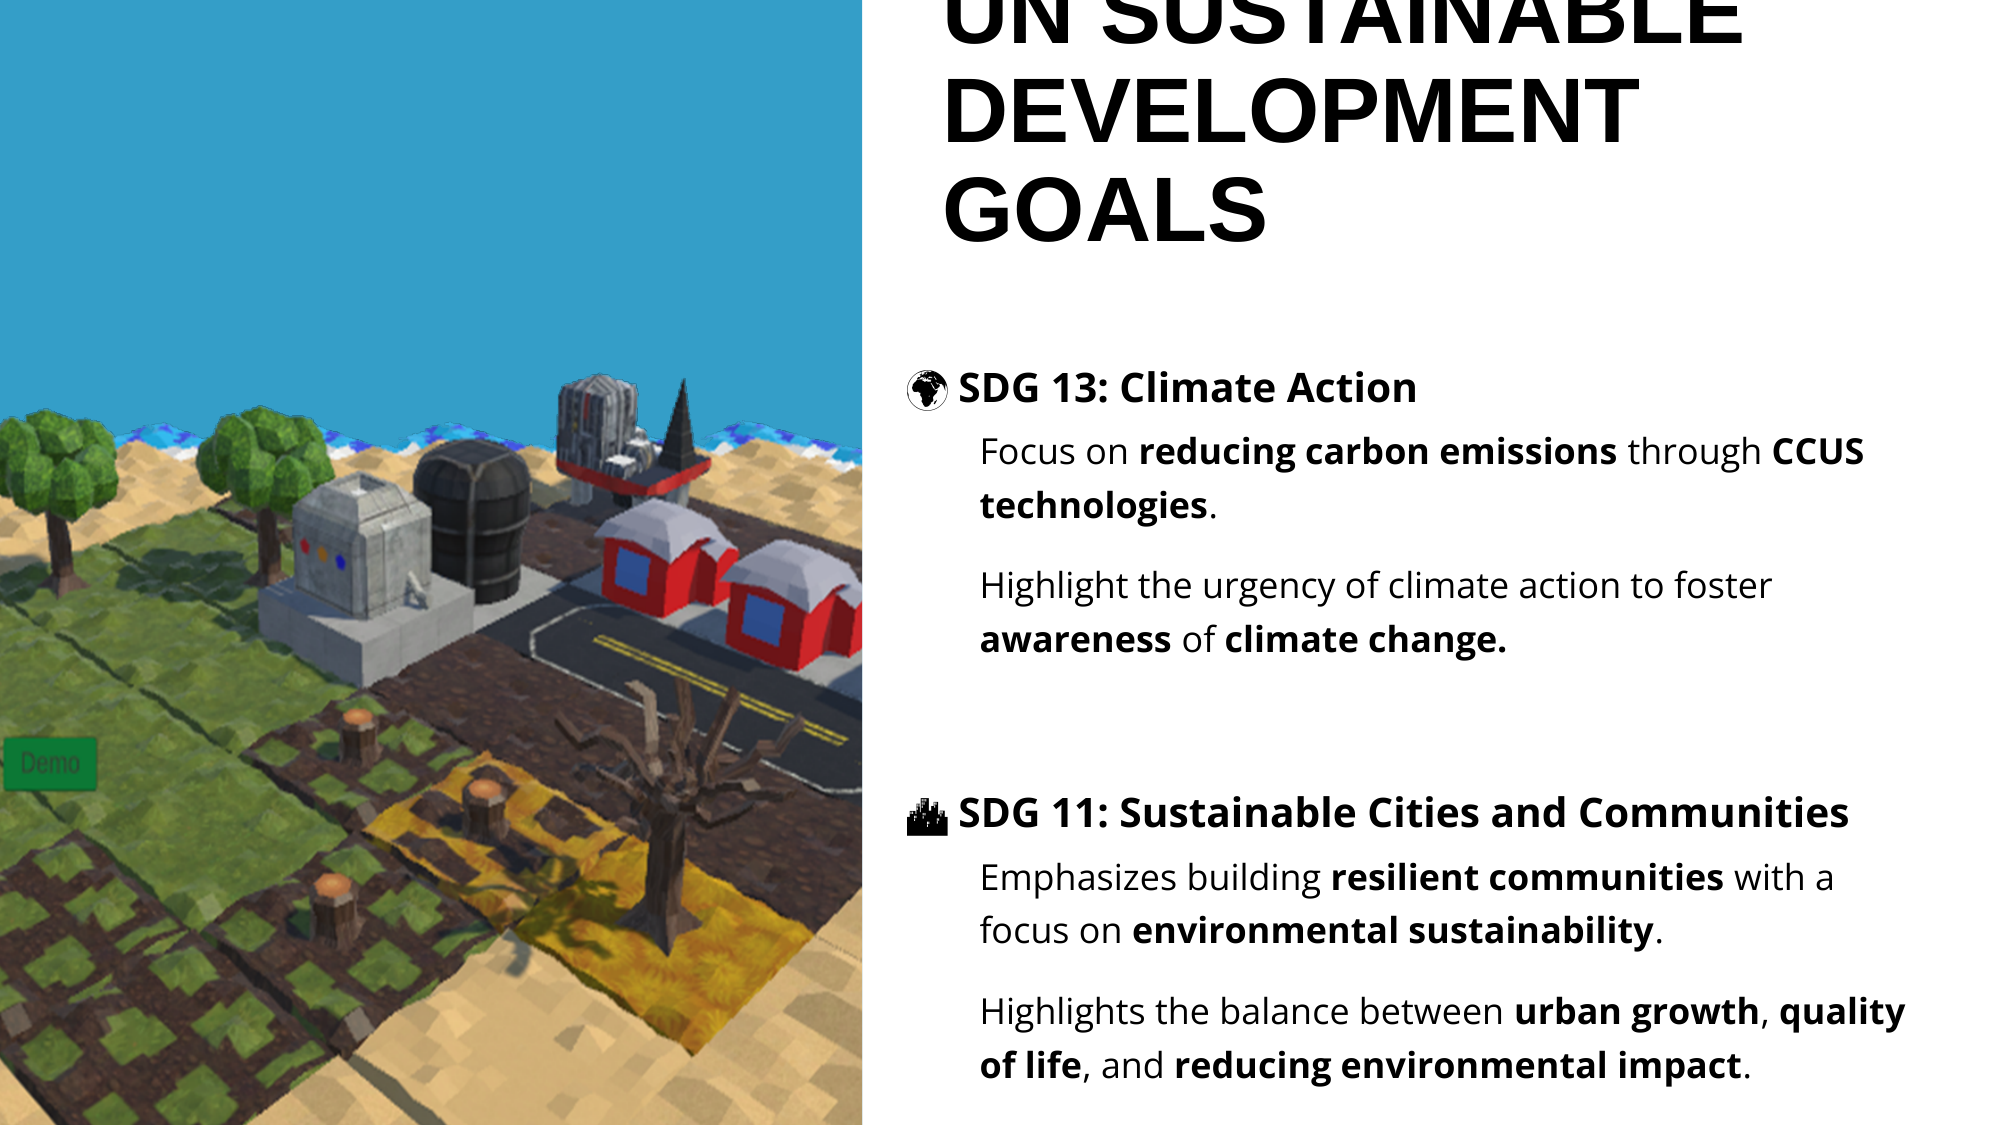

UN sustainable development goals
🌍 SDG 13: Climate Action
Focus on reducing carbon emissions through CCUS technologies.
Highlight the urgency of climate action to foster awareness of climate change.

🏙️ SDG 11: Sustainable Cities and Communities
Emphasizes building resilient communities with a focus on environmental sustainability.
Highlights the balance between urban growth, quality of life, and reducing environmental impact.